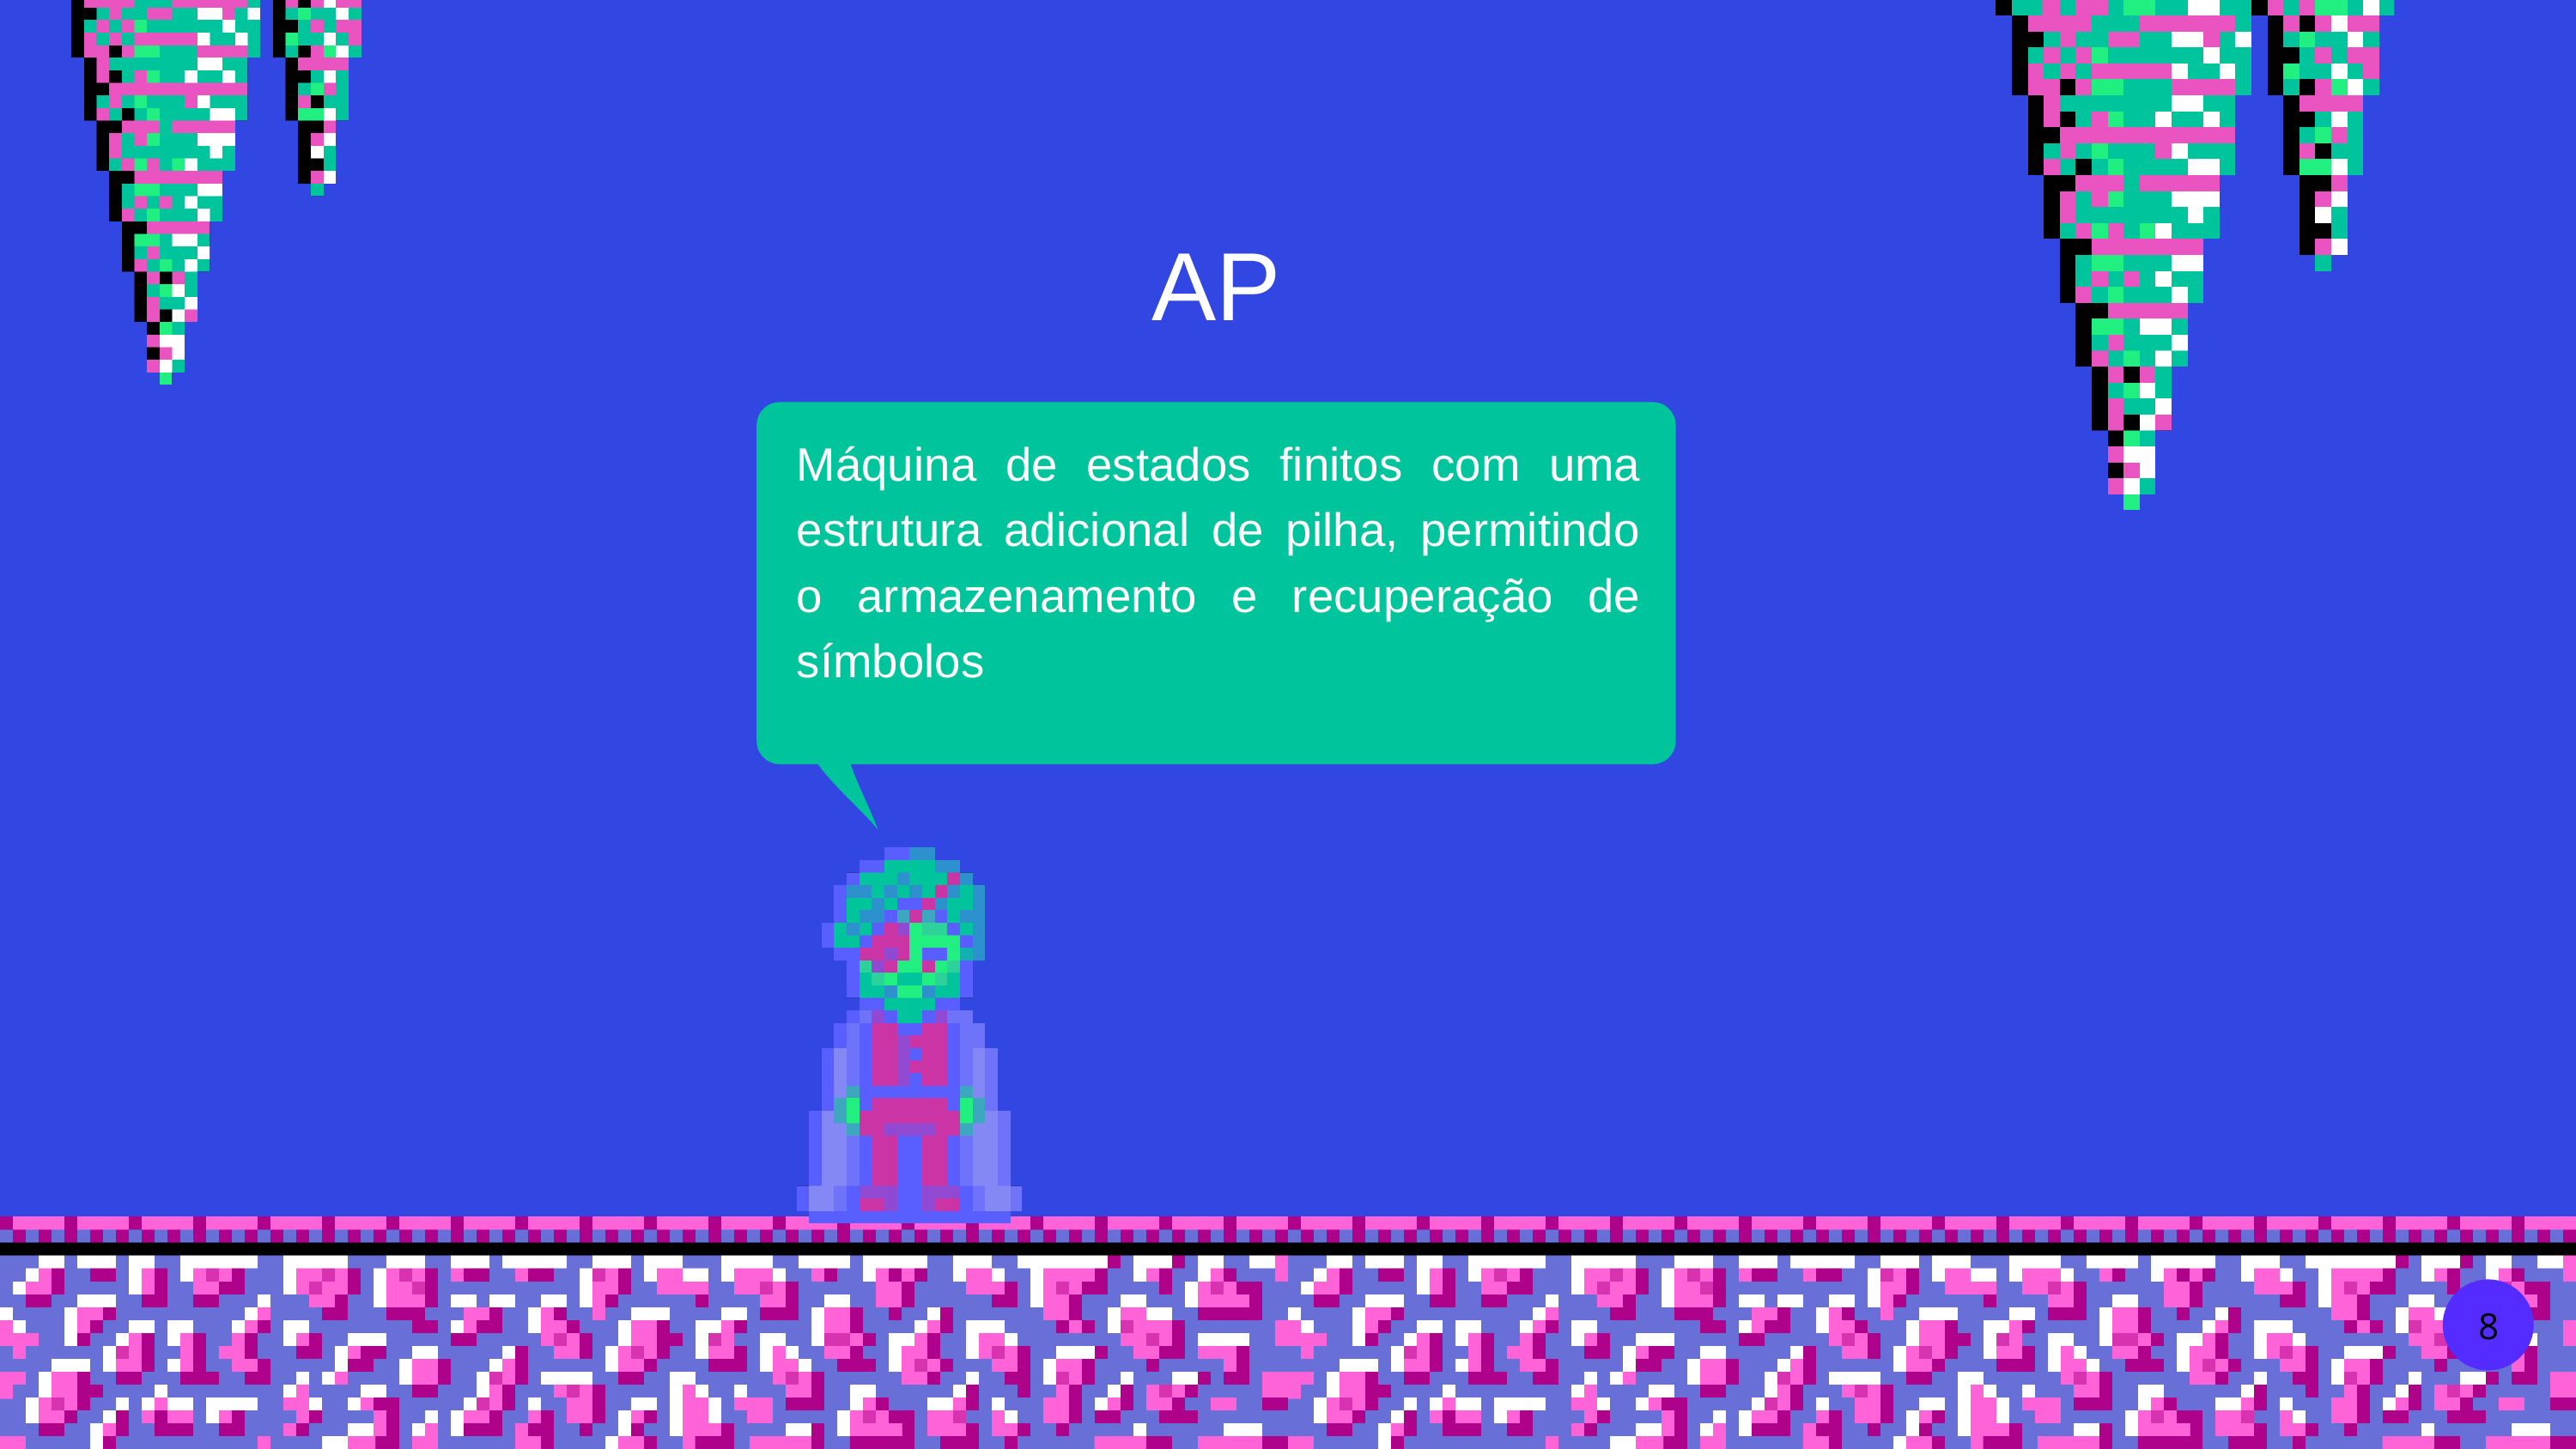

AP

Máquina de estados finitos com uma estrutura adicional de pilha, permitindo o armazenamento e recuperação de símbolos

8